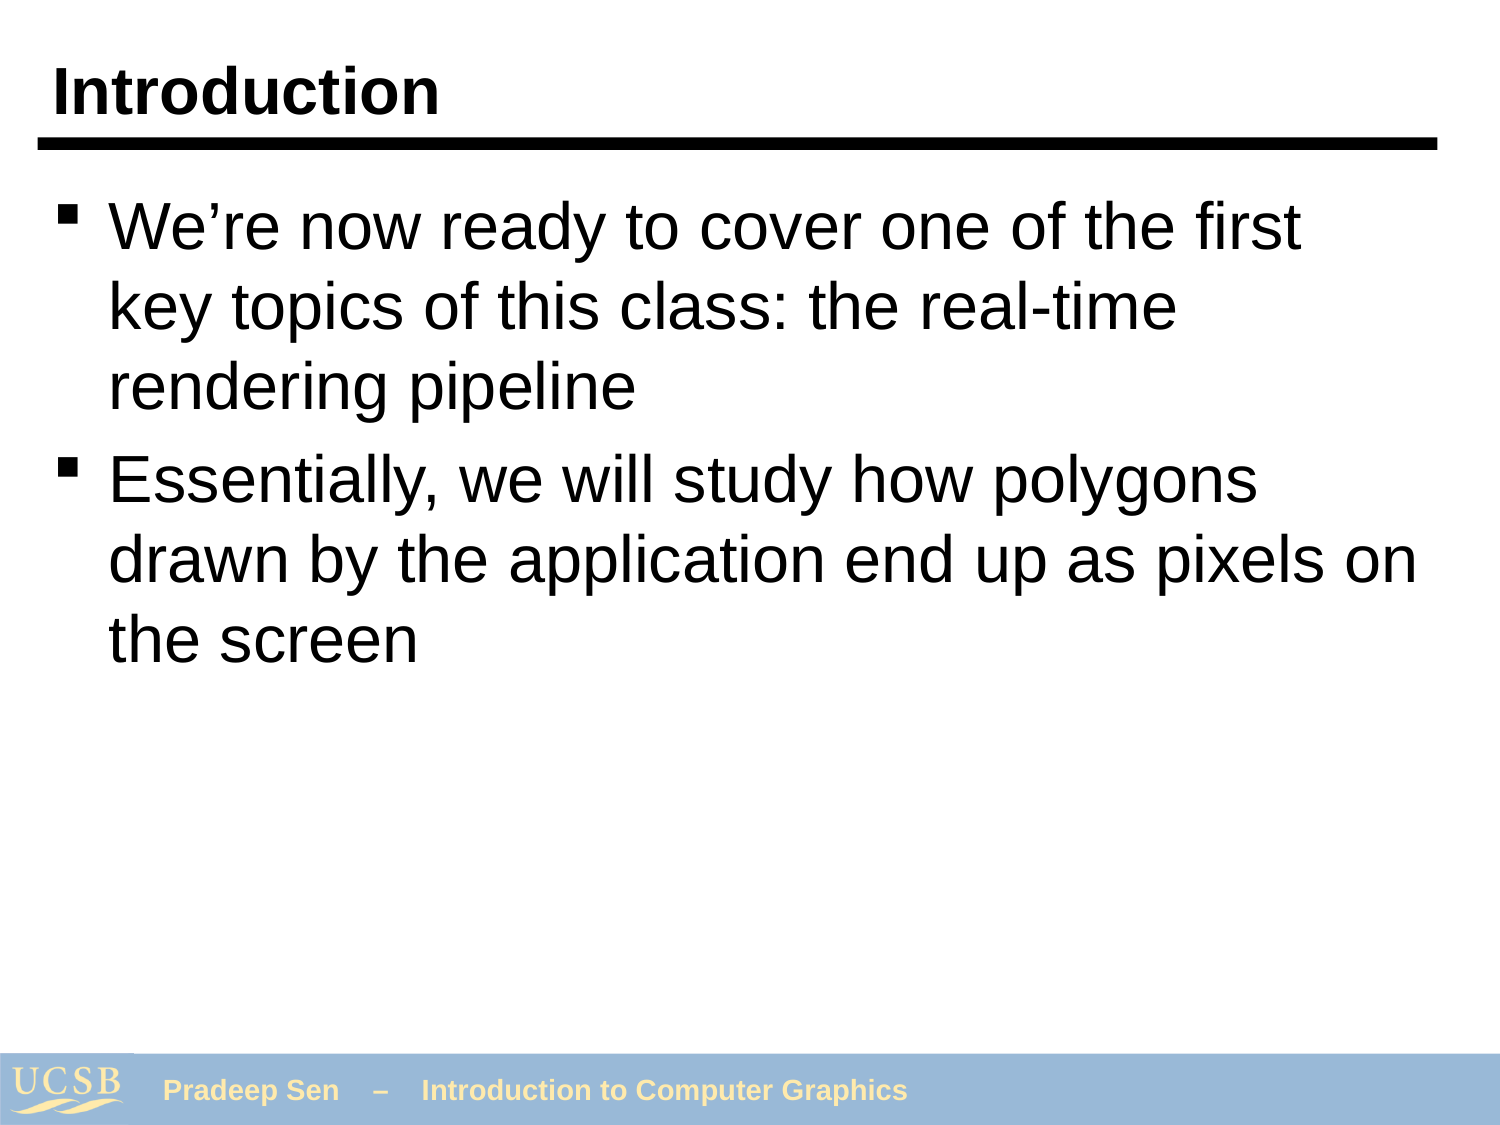

# Introduction
We’re now ready to cover one of the first key topics of this class: the real-time rendering pipeline
Essentially, we will study how polygons drawn by the application end up as pixels on the screen